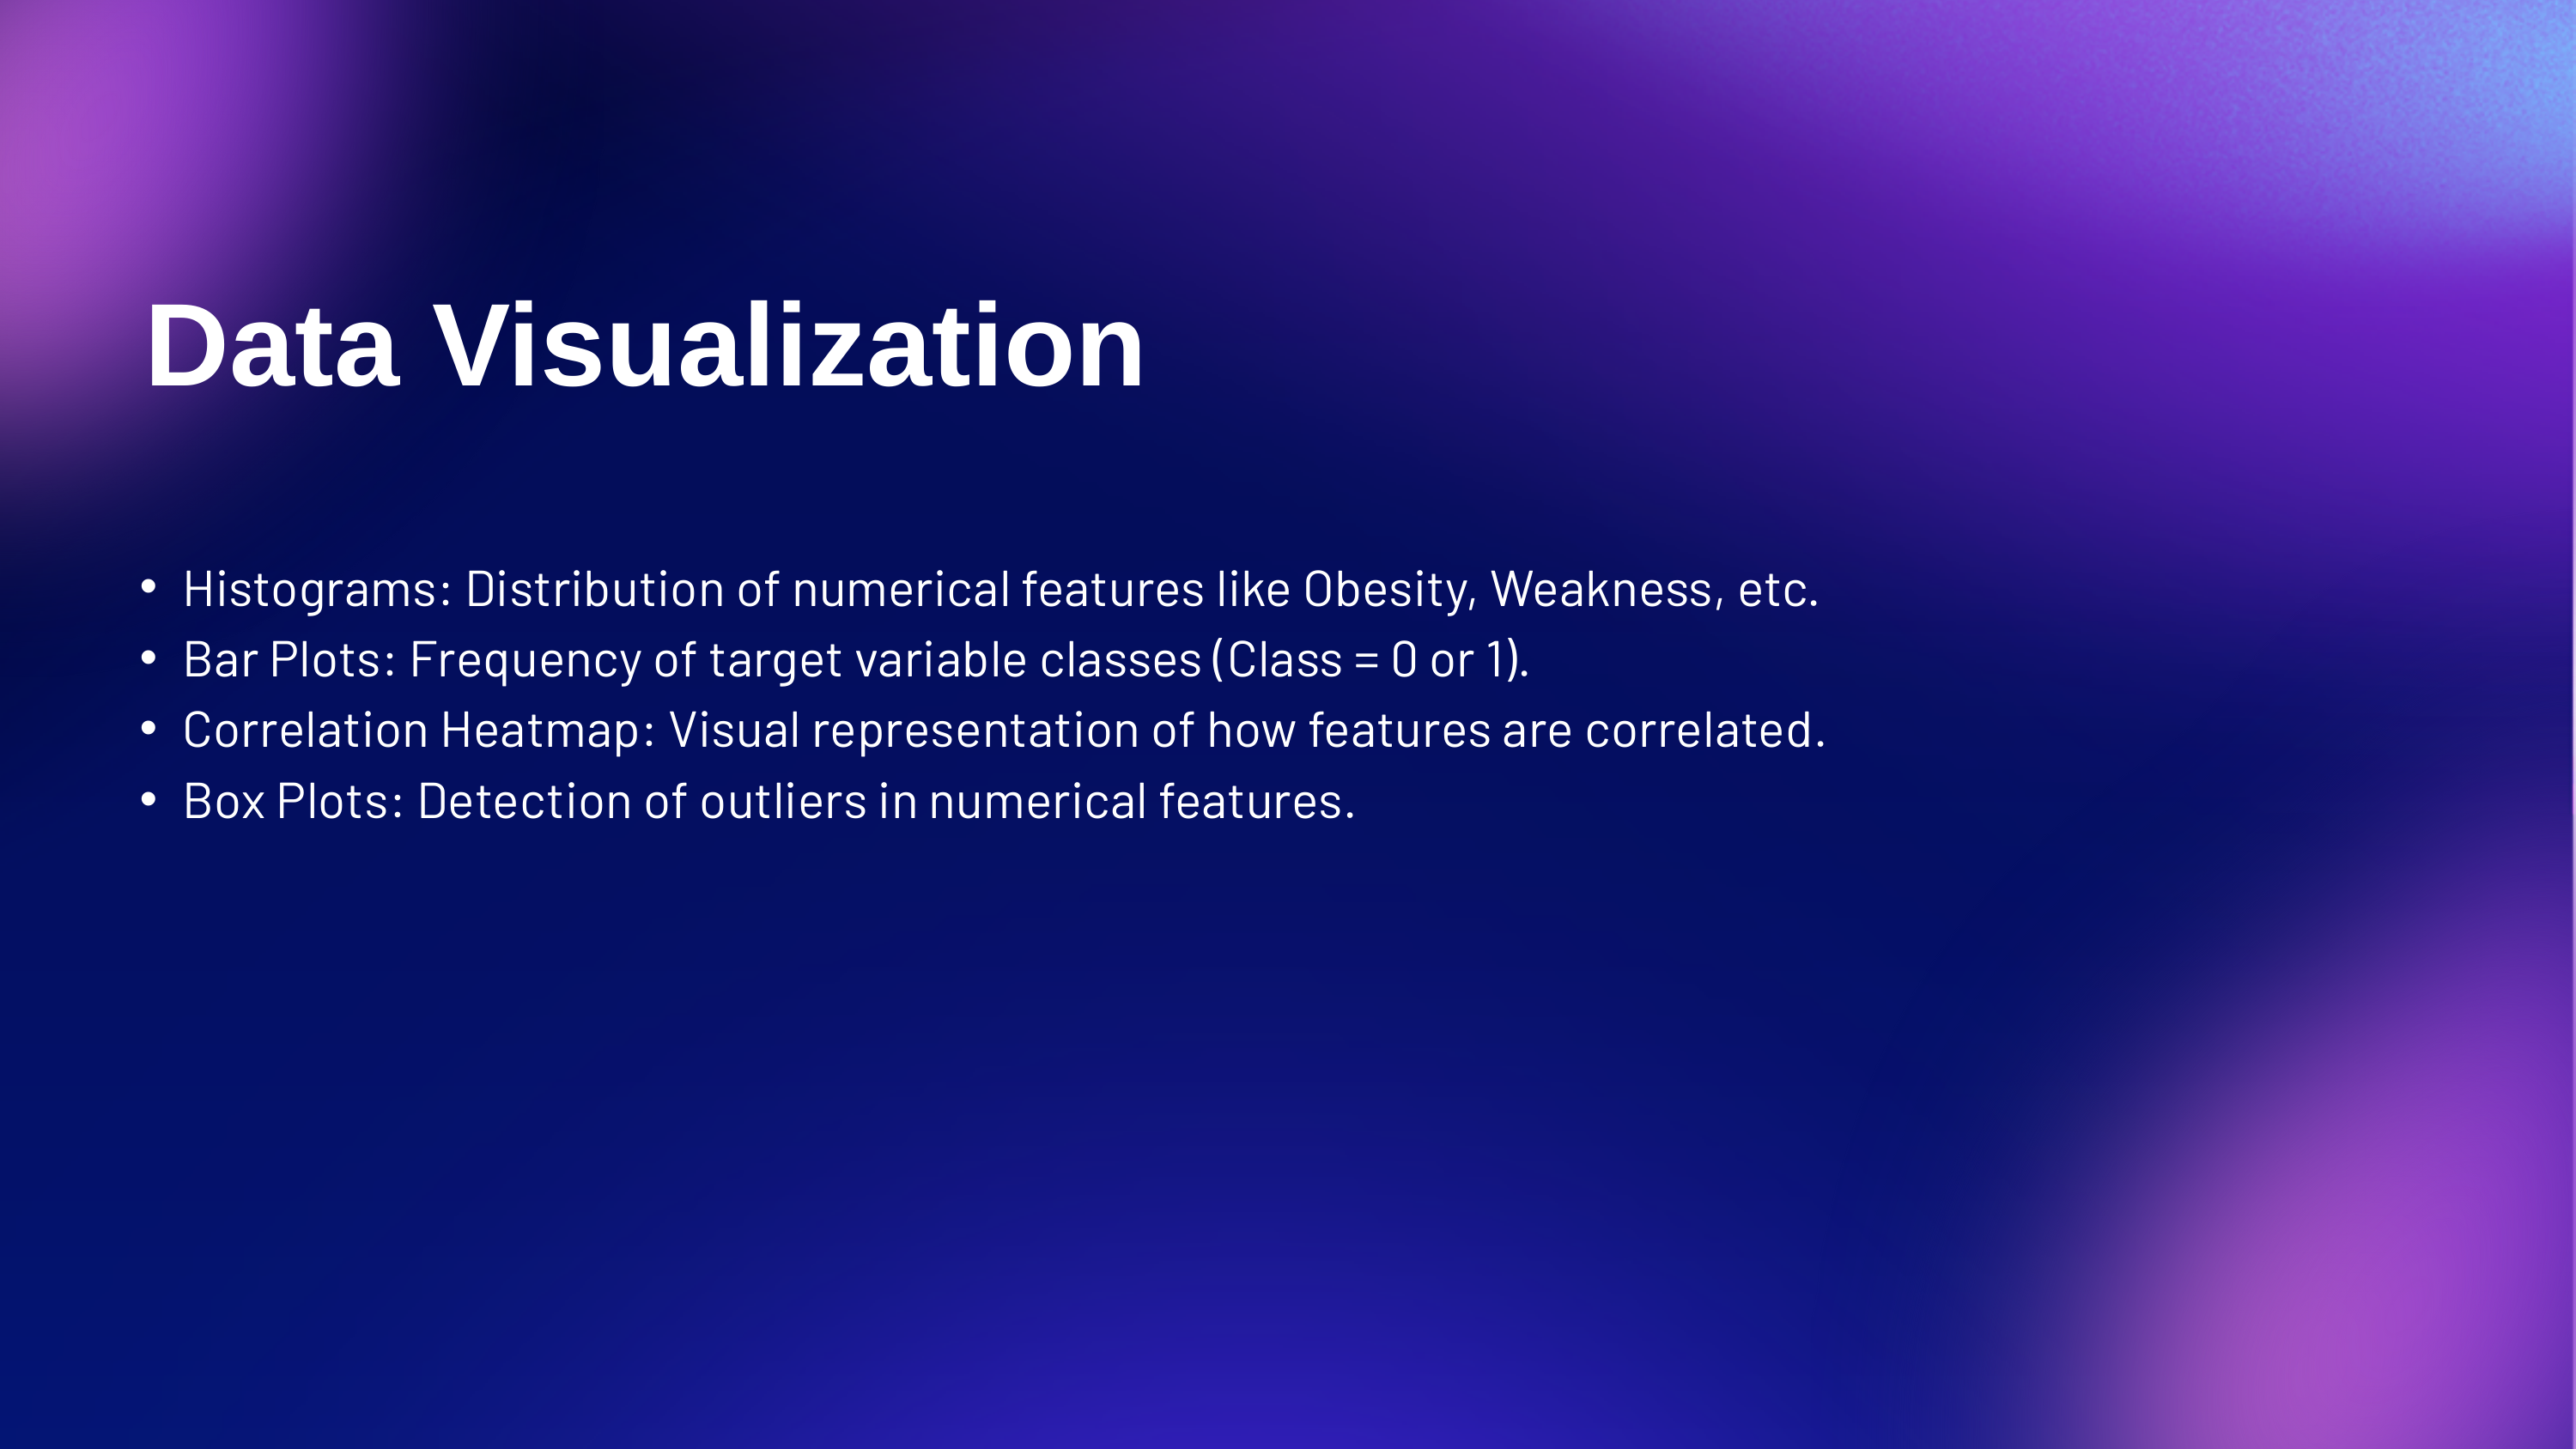

Data Visualization

Histograms: Distribution of numerical features like Obesity, Weakness, etc.
Bar Plots: Frequency of target variable classes (Class = 0 or 1).
Correlation Heatmap: Visual representation of how features are correlated.
Box Plots: Detection of outliers in numerical features.